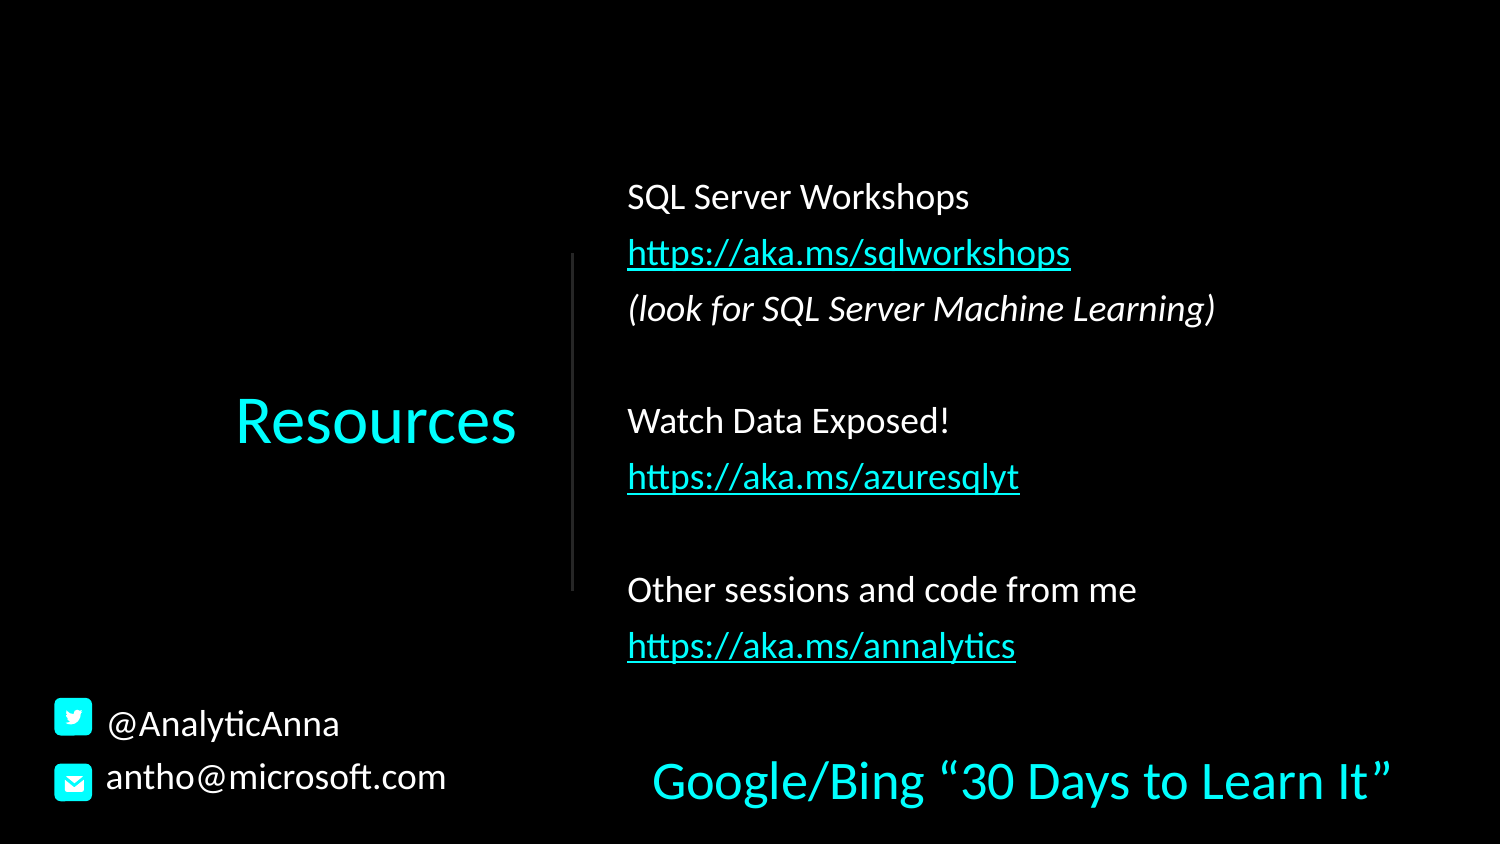

# Resources
SQL Server Workshops
https://aka.ms/sqlworkshops
(look for SQL Server Machine Learning)

Watch Data Exposed!
https://aka.ms/azuresqlyt

Other sessions and code from me
https://aka.ms/annalytics
@AnalyticAnna
antho@microsoft.com

Google/Bing “30 Days to Learn It”